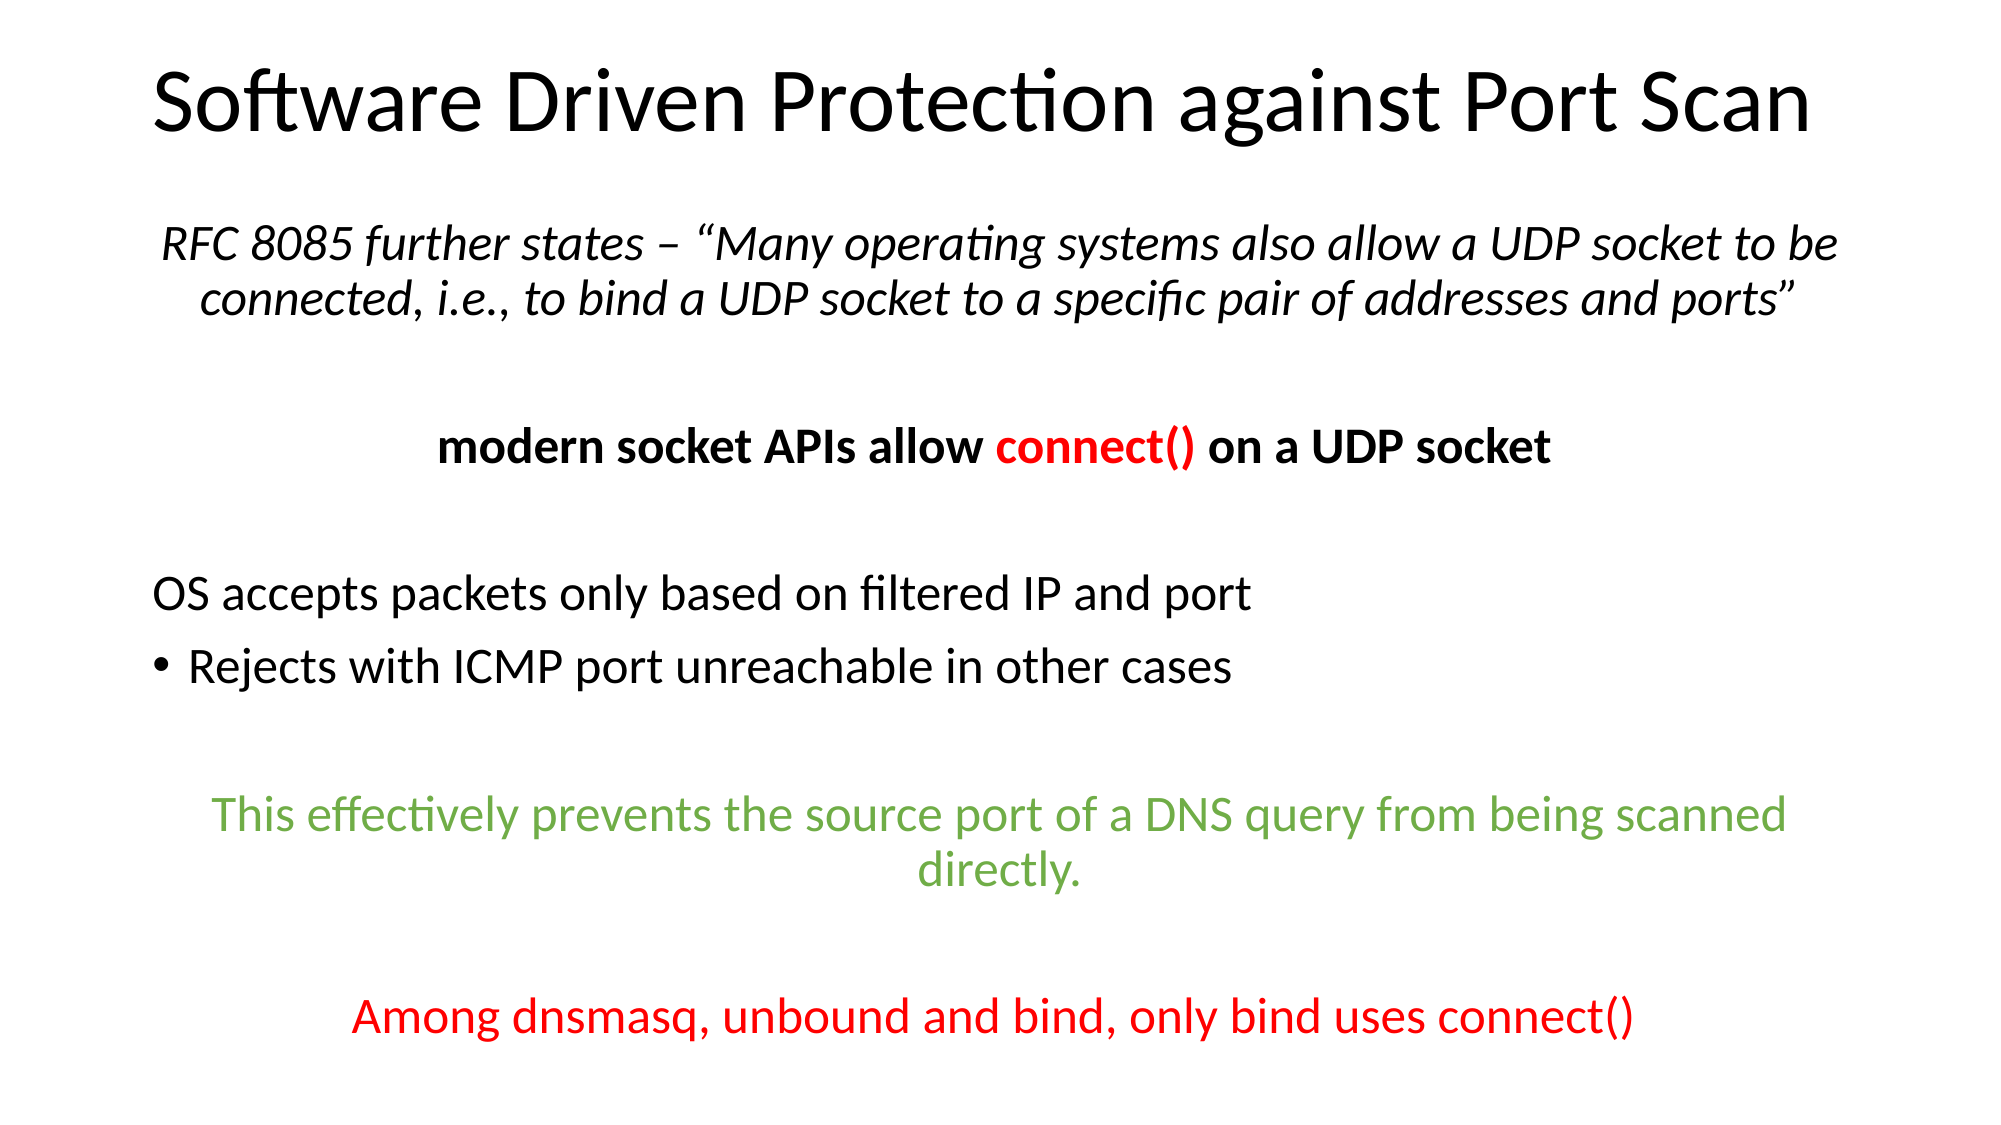

# Software Driven Protection against Port Scan
RFC 8085 further states – “Many operating systems also allow a UDP socket to be connected, i.e., to bind a UDP socket to a specific pair of addresses and ports”

modern socket APIs allow connect() on a UDP socket

OS accepts packets only based on filtered IP and port
Rejects with ICMP port unreachable in other cases

This effectively prevents the source port of a DNS query from being scanned directly.

Among dnsmasq, unbound and bind, only bind uses connect()